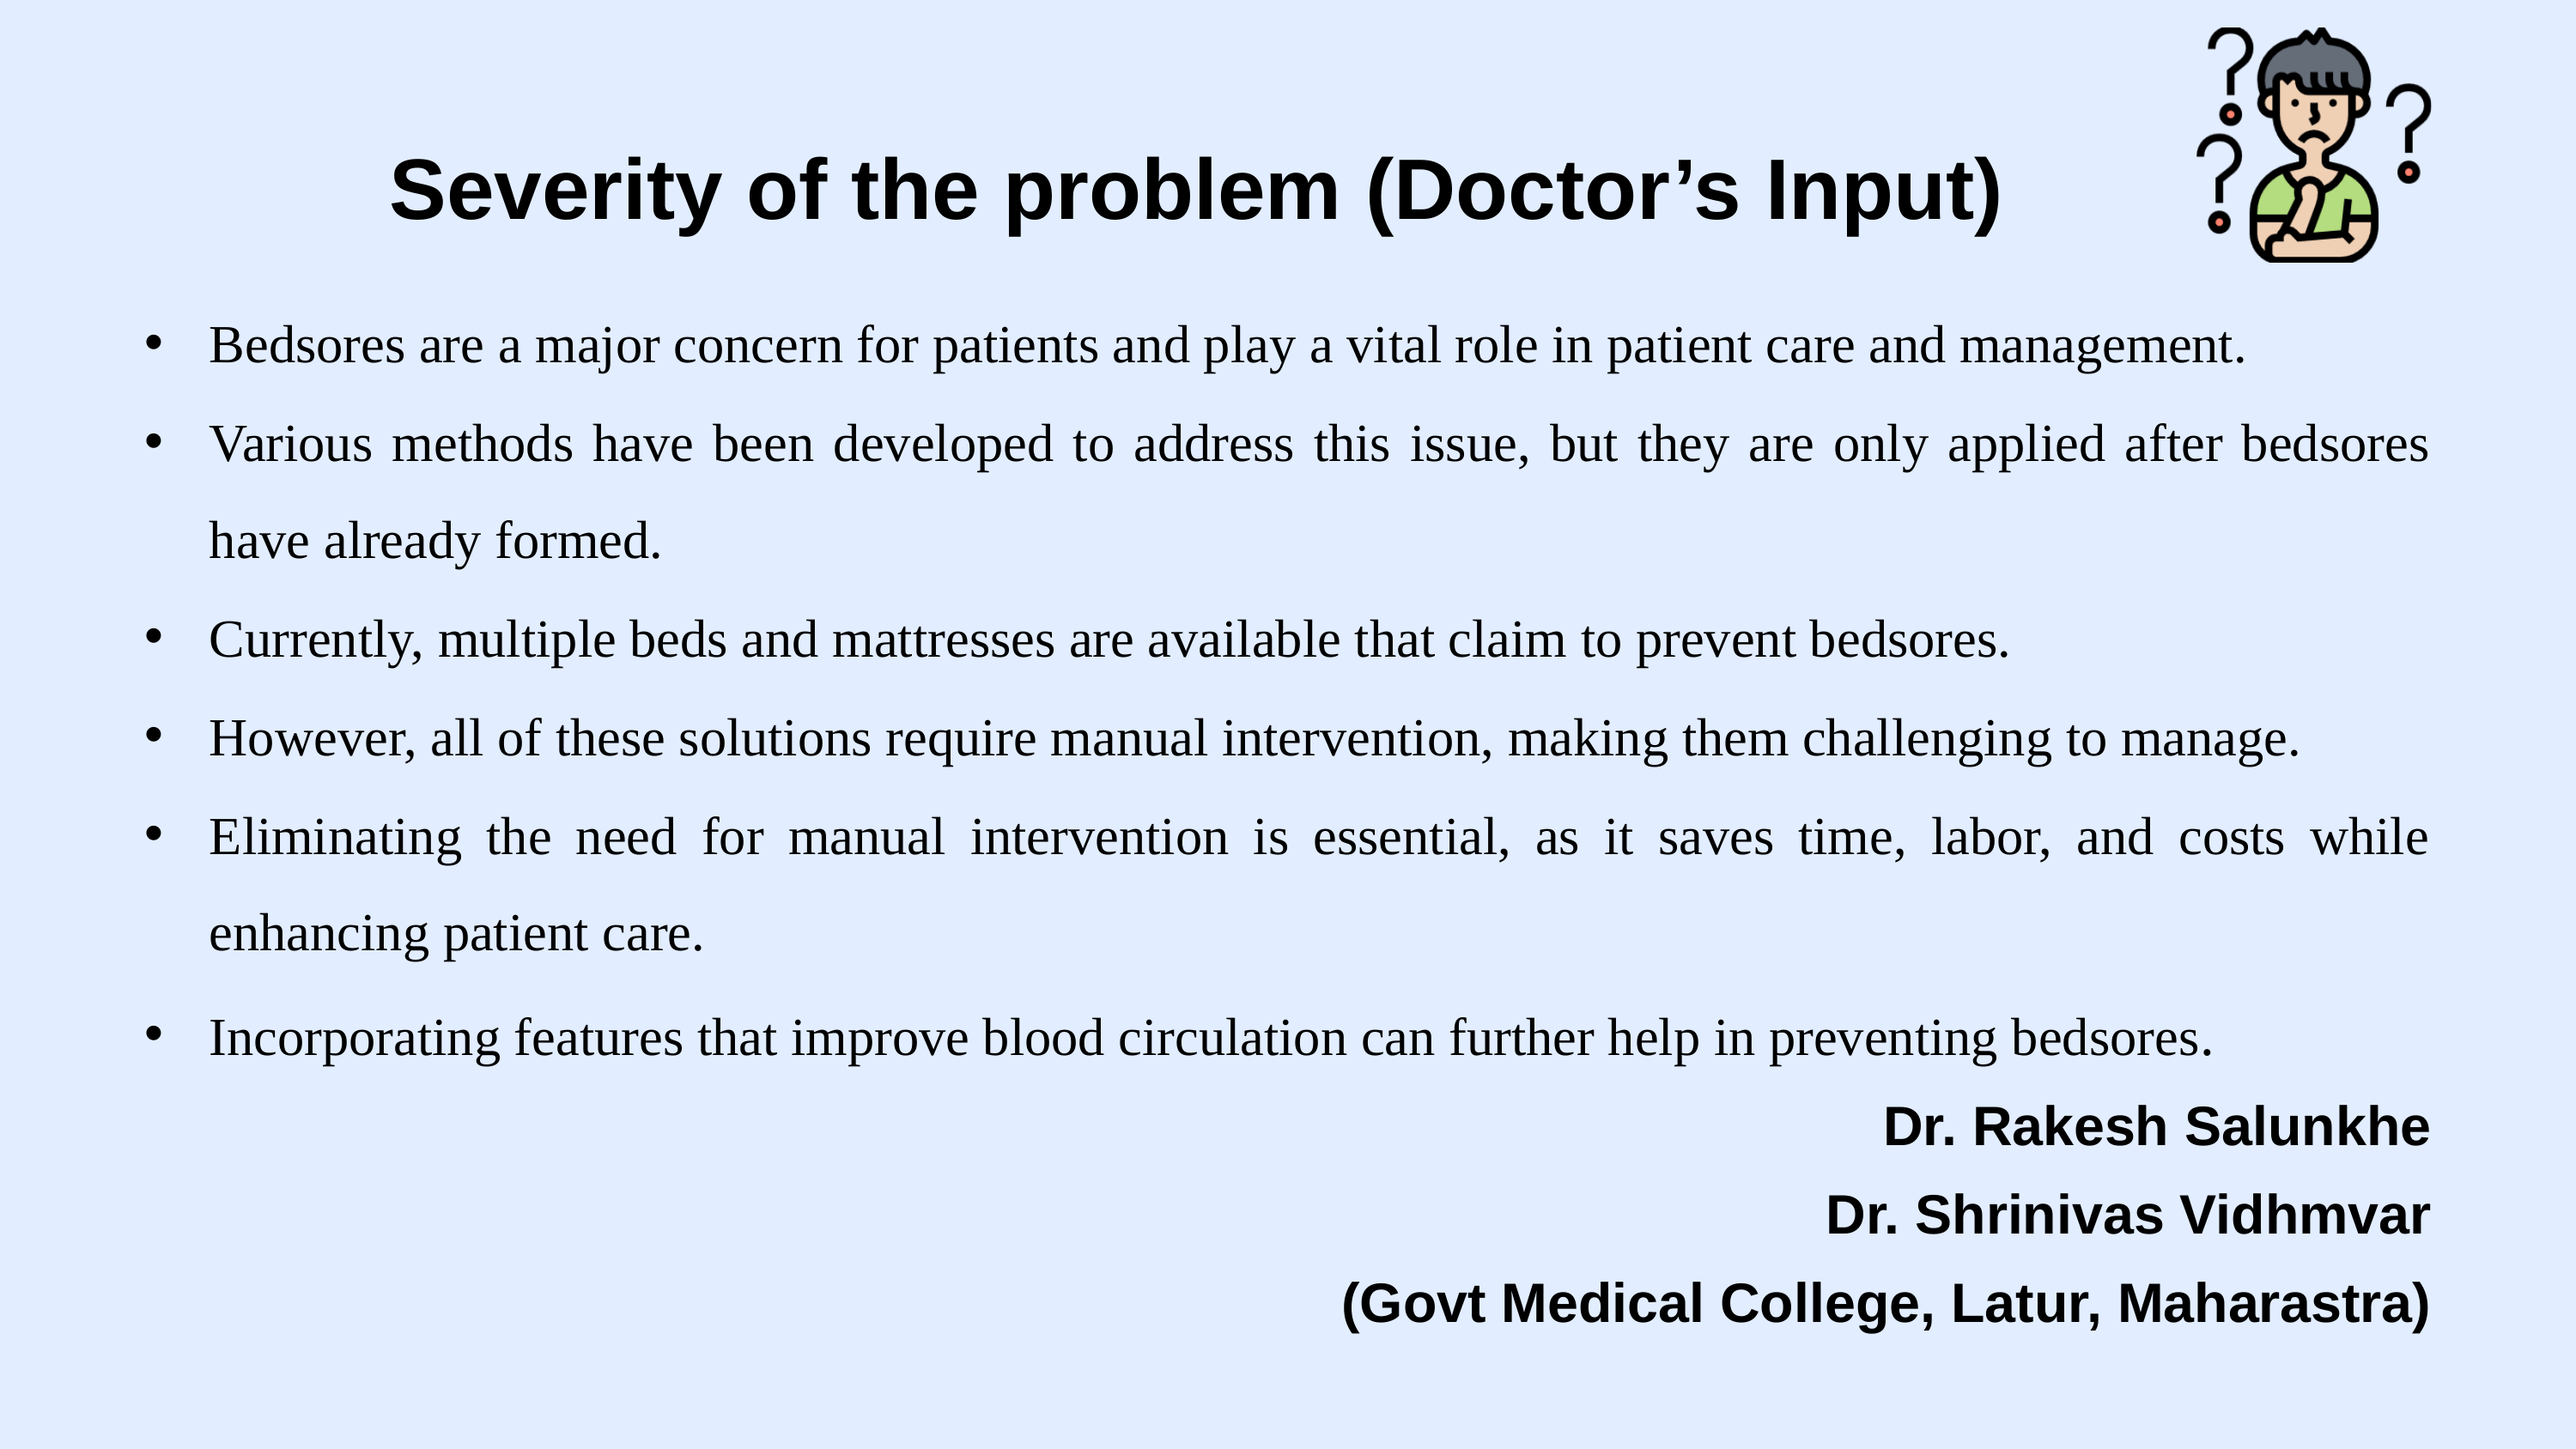

Severity of the problem (Doctor’s Input)

Bedsores are a major concern for patients and play a vital role in patient care and management.
Various methods have been developed to address this issue, but they are only applied after bedsores have already formed.
Currently, multiple beds and mattresses are available that claim to prevent bedsores.
However, all of these solutions require manual intervention, making them challenging to manage.
Eliminating the need for manual intervention is essential, as it saves time, labor, and costs while enhancing patient care.
Incorporating features that improve blood circulation can further help in preventing bedsores.
Dr. Rakesh Salunkhe
Dr. Shrinivas Vidhmvar
(Govt Medical College, Latur, Maharastra)